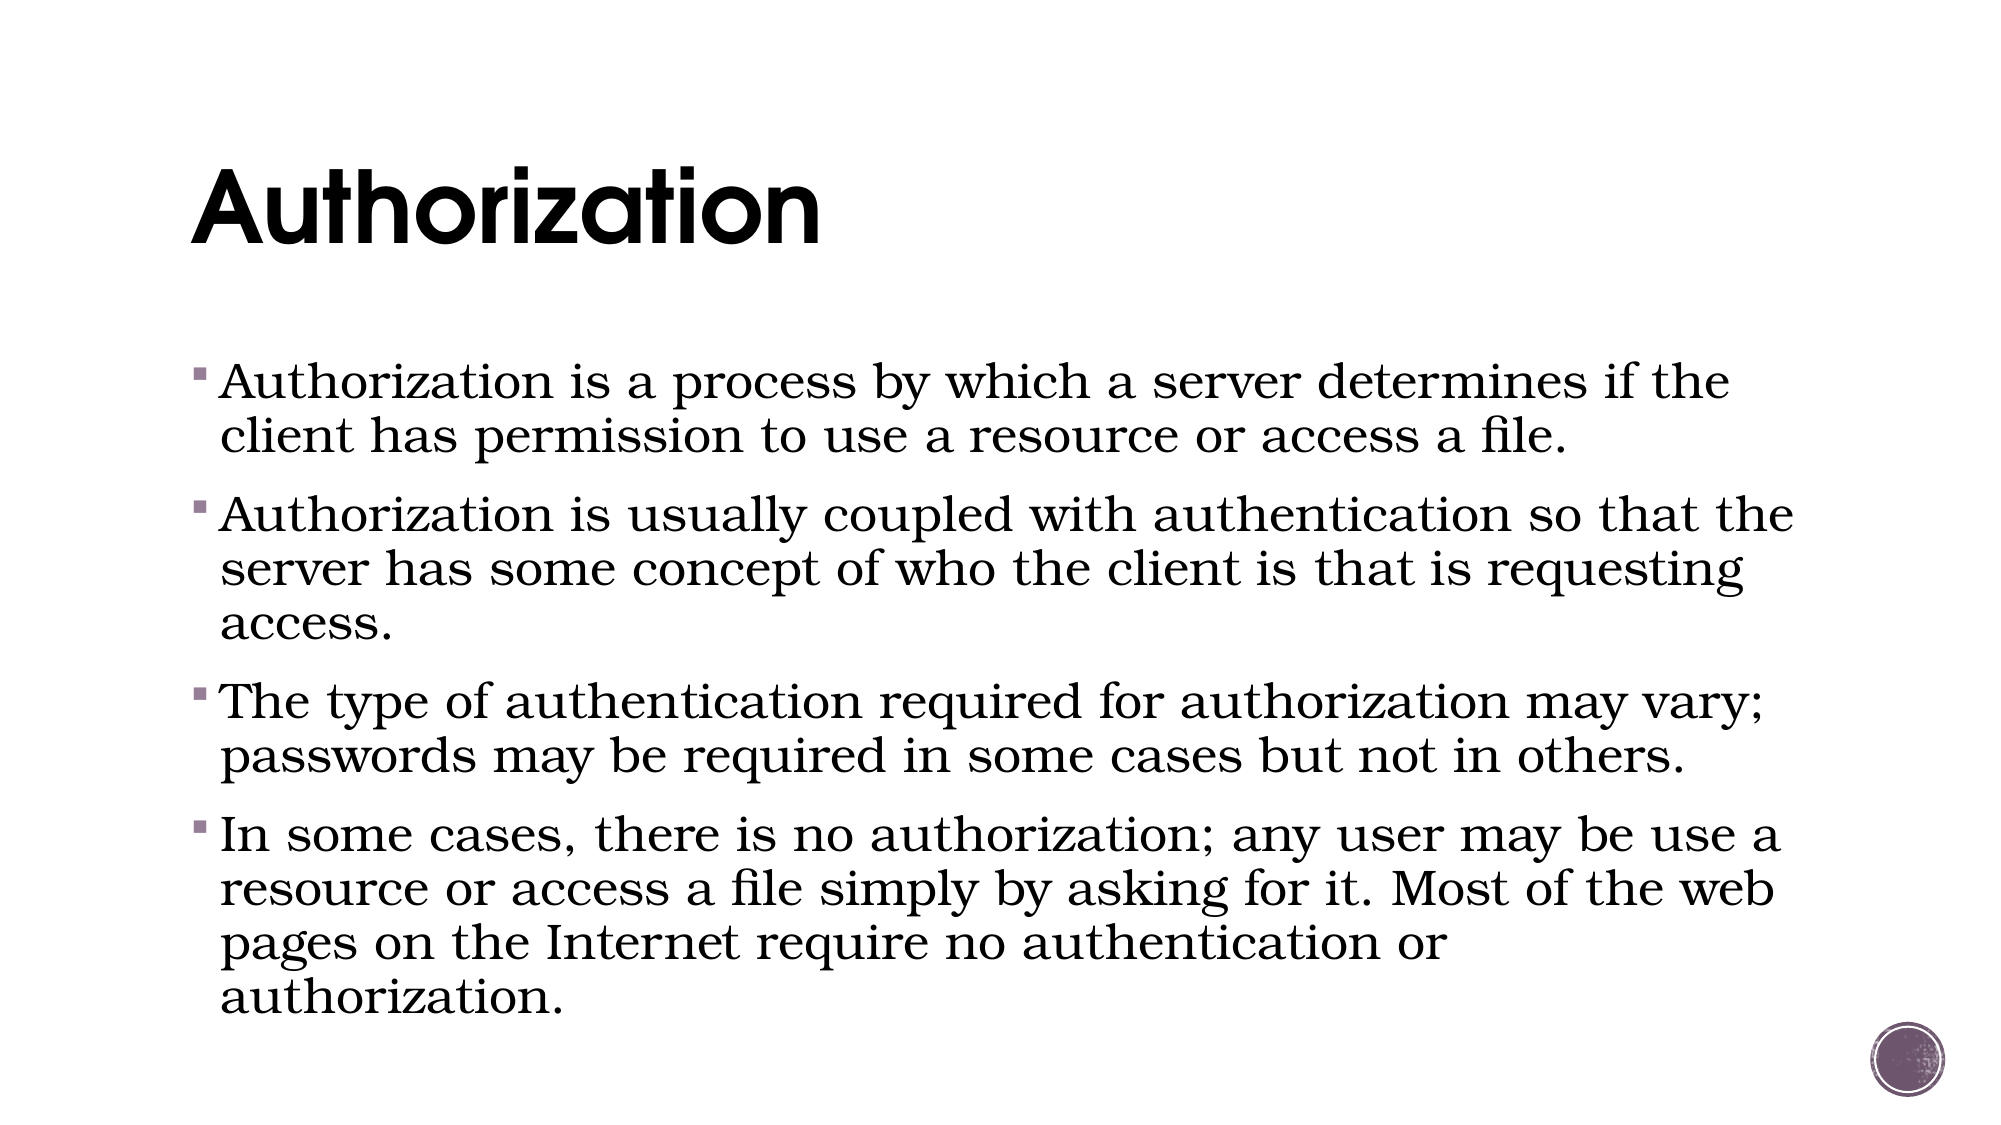

# Authorization
Authorization is a process by which a server determines if the client has permission to use a resource or access a file.
Authorization is usually coupled with authentication so that the server has some concept of who the client is that is requesting access.
The type of authentication required for authorization may vary; passwords may be required in some cases but not in others.
In some cases, there is no authorization; any user may be use a resource or access a file simply by asking for it. Most of the web pages on the Internet require no authentication or authorization.